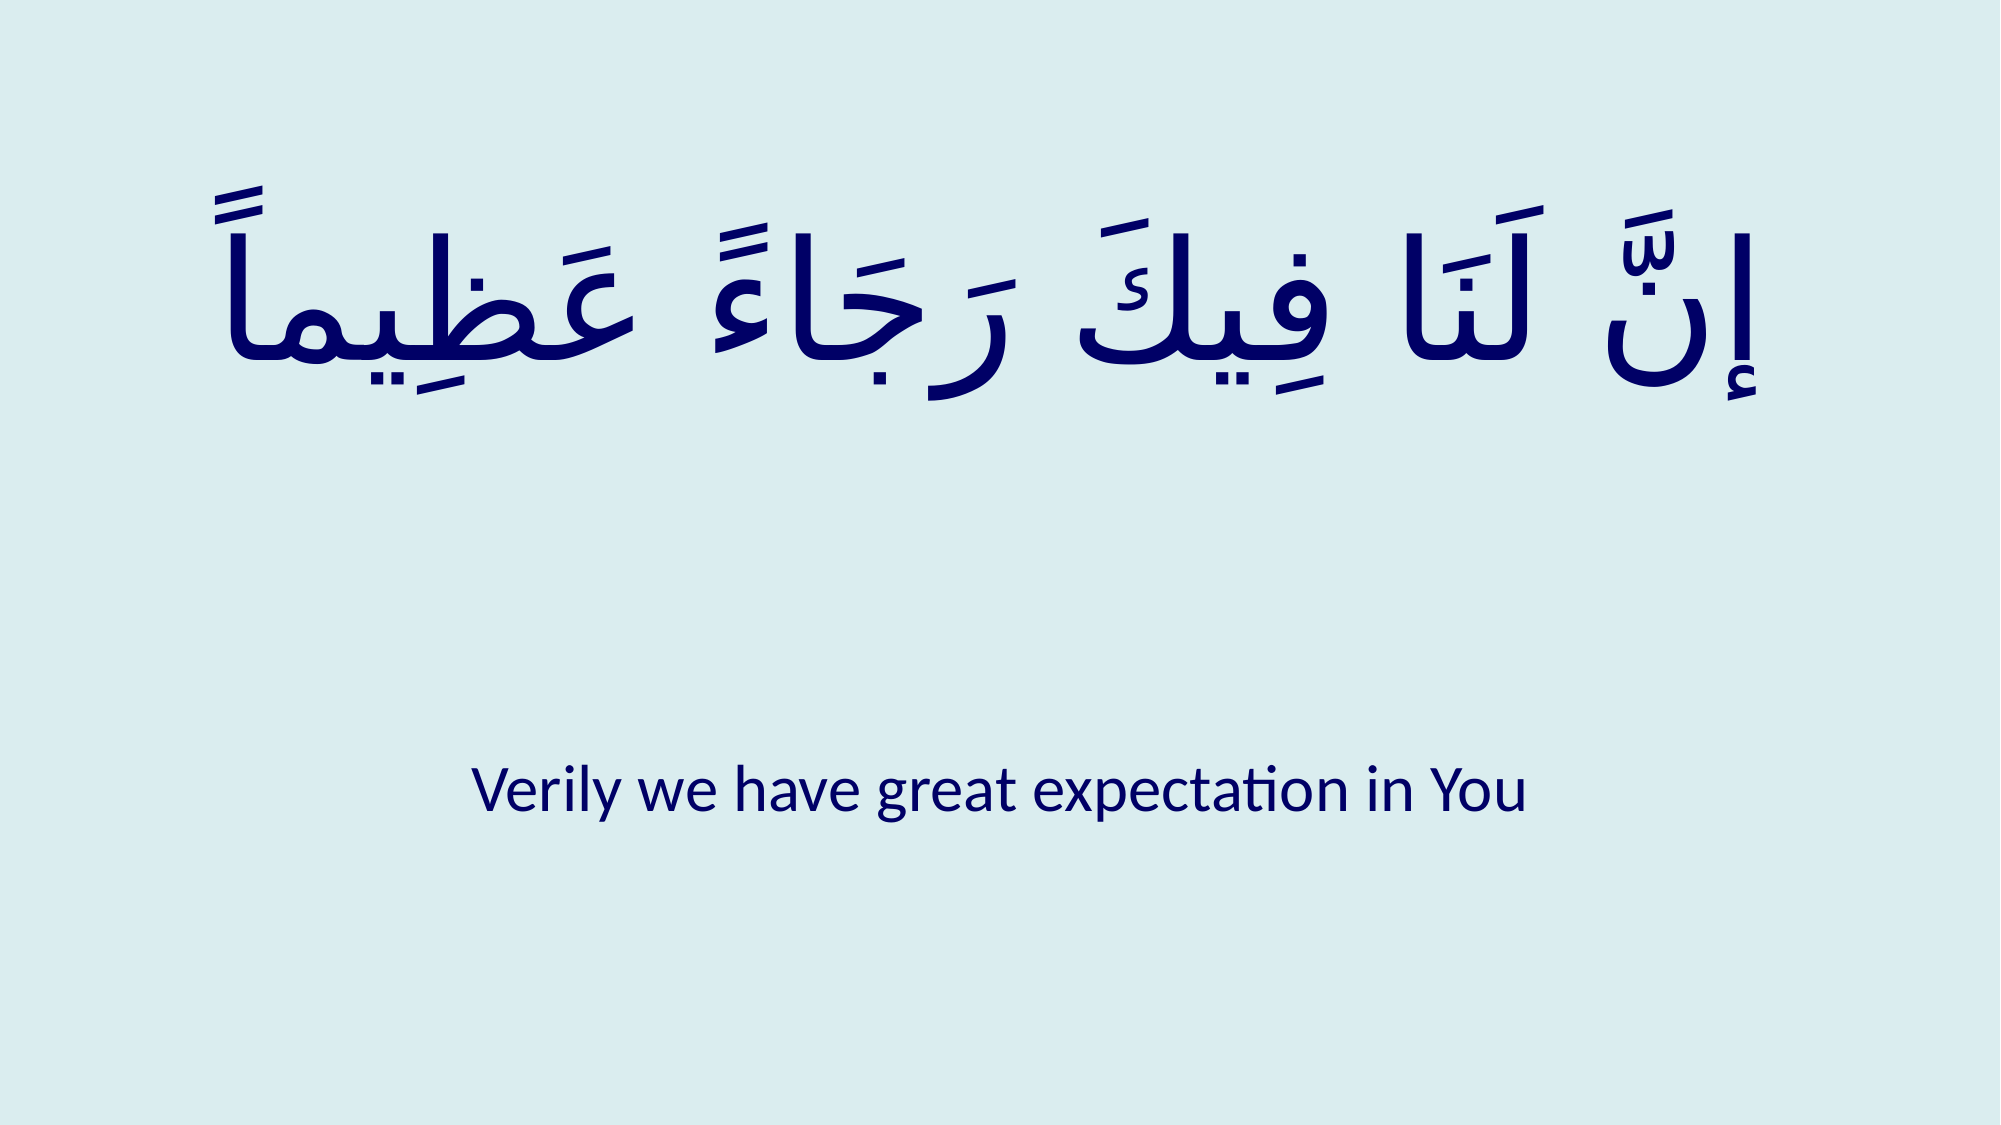

# إنَّ لَنَا فِيكَ رَجَاءً عَظِيماً
Verily we have great expectation in You